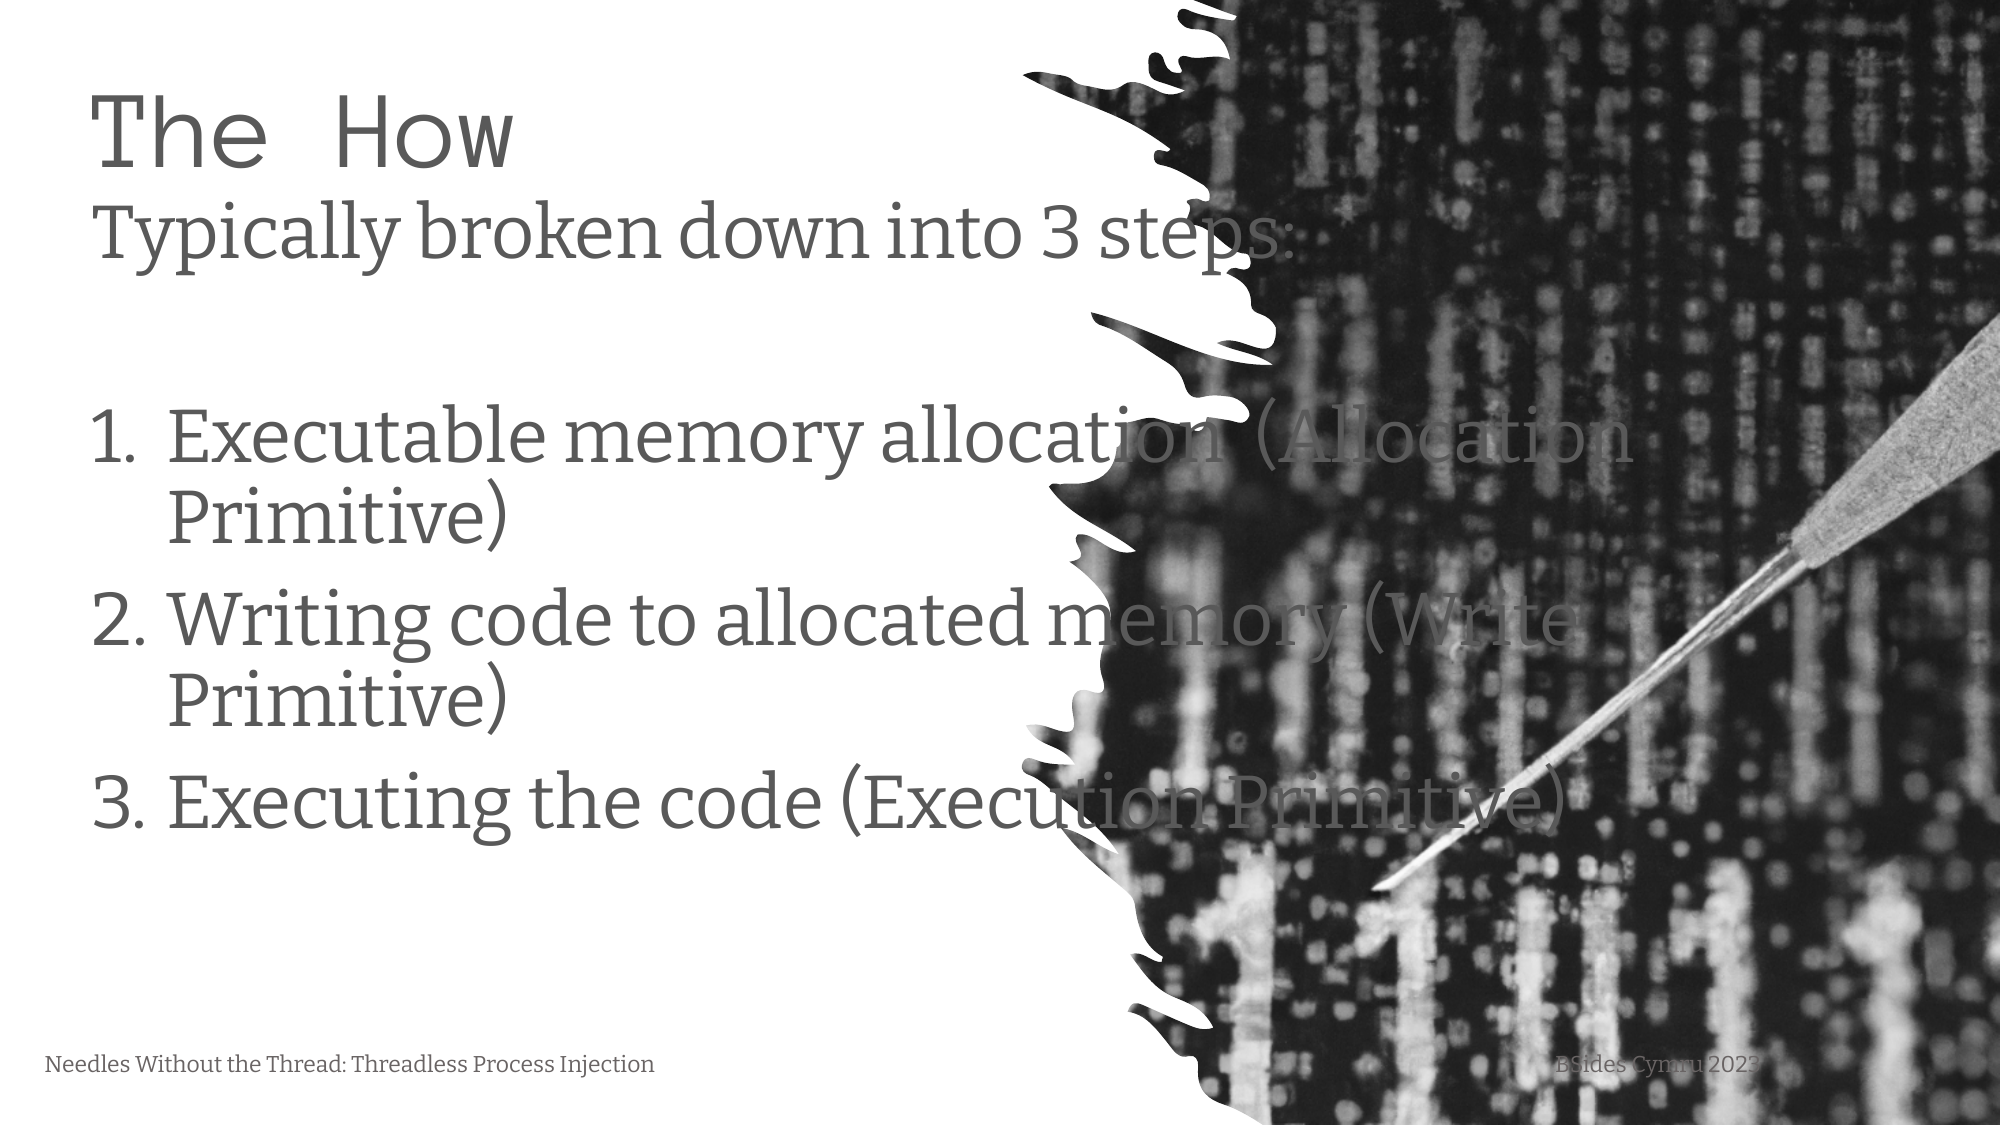

The How
Typically broken down into 3 steps:

Executable memory allocation  (Allocation Primitive)
Writing code to allocated memory (Write Primitive)
Executing the code (Execution Primitive)